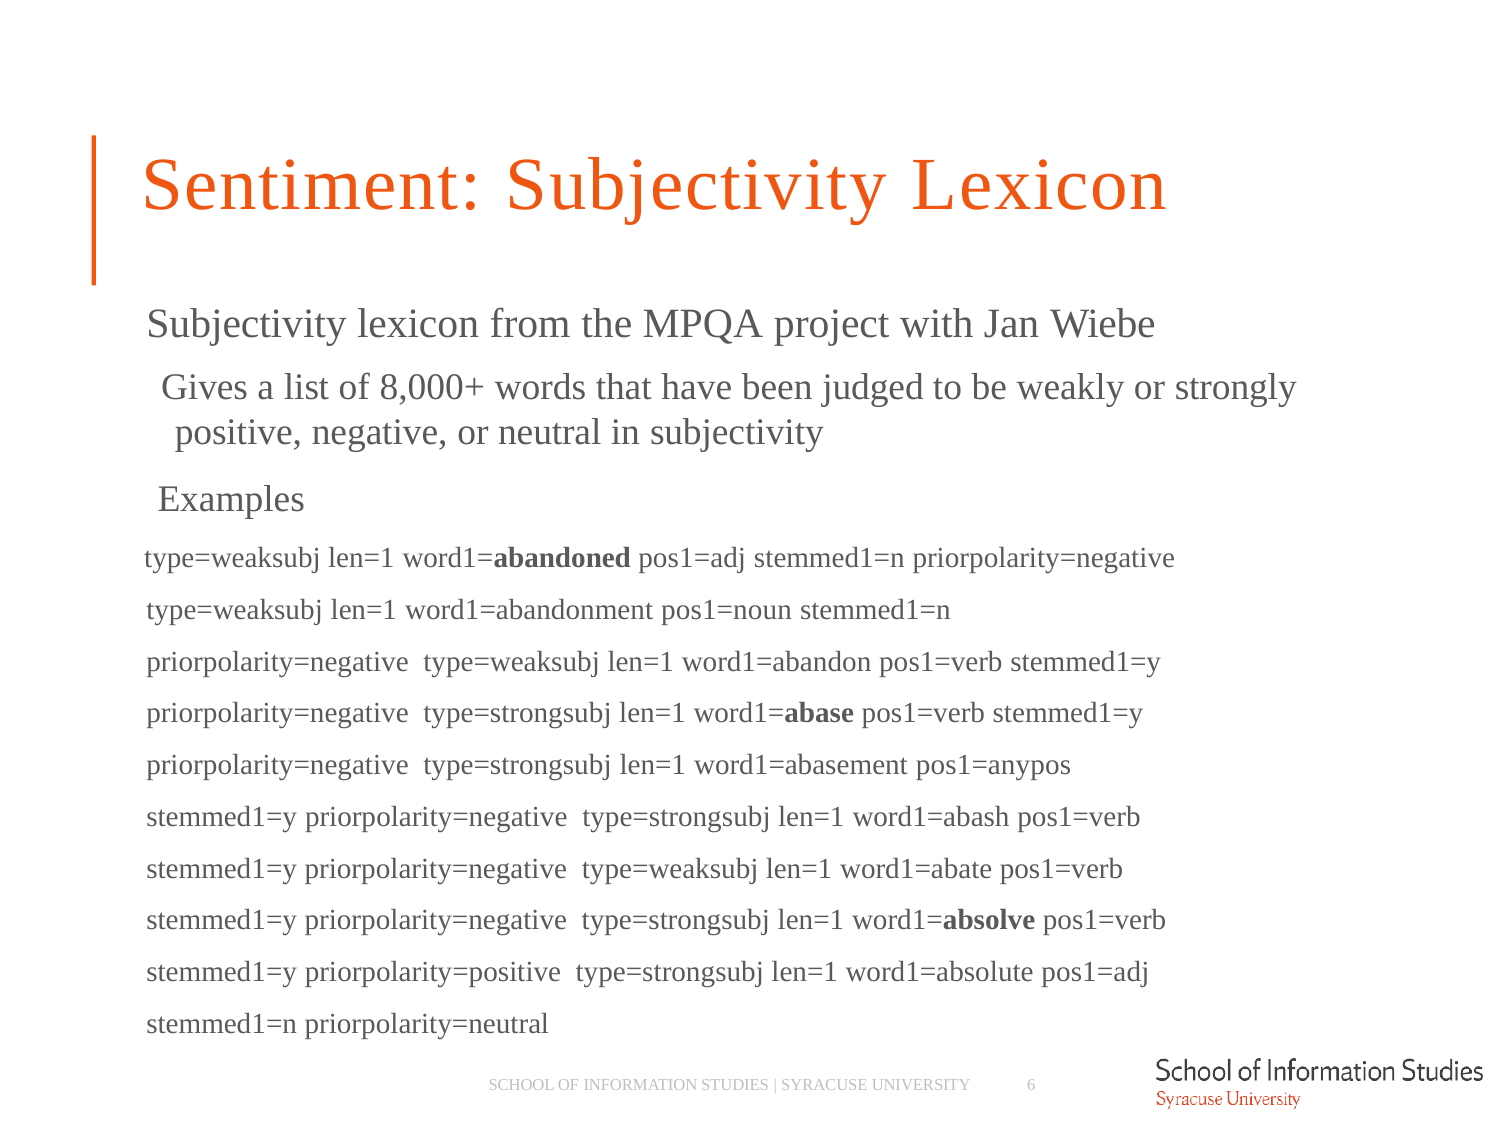

# Sentiment: Subjectivity Lexicon
Subjectivity lexicon from the MPQA project with Jan Wiebe
­ Gives a list of 8,000+ words that have been judged to be weakly or strongly  positive, negative, or neutral in subjectivity
­ Examples
type=weaksubj len=1 word1=abandoned pos1=adj stemmed1=n priorpolarity=negative  type=weaksubj len=1 word1=abandonment pos1=noun stemmed1=n priorpolarity=negative  type=weaksubj len=1 word1=abandon pos1=verb stemmed1=y priorpolarity=negative  type=strongsubj len=1 word1=abase pos1=verb stemmed1=y priorpolarity=negative  type=strongsubj len=1 word1=abasement pos1=anypos stemmed1=y priorpolarity=negative  type=strongsubj len=1 word1=abash pos1=verb stemmed1=y priorpolarity=negative  type=weaksubj len=1 word1=abate pos1=verb stemmed1=y priorpolarity=negative  type=strongsubj len=1 word1=absolve pos1=verb stemmed1=y priorpolarity=positive  type=strongsubj len=1 word1=absolute pos1=adj stemmed1=n priorpolarity=neutral
SCHOOL OF INFORMATION STUDIES | SYRACUSE UNIVERSITY
6